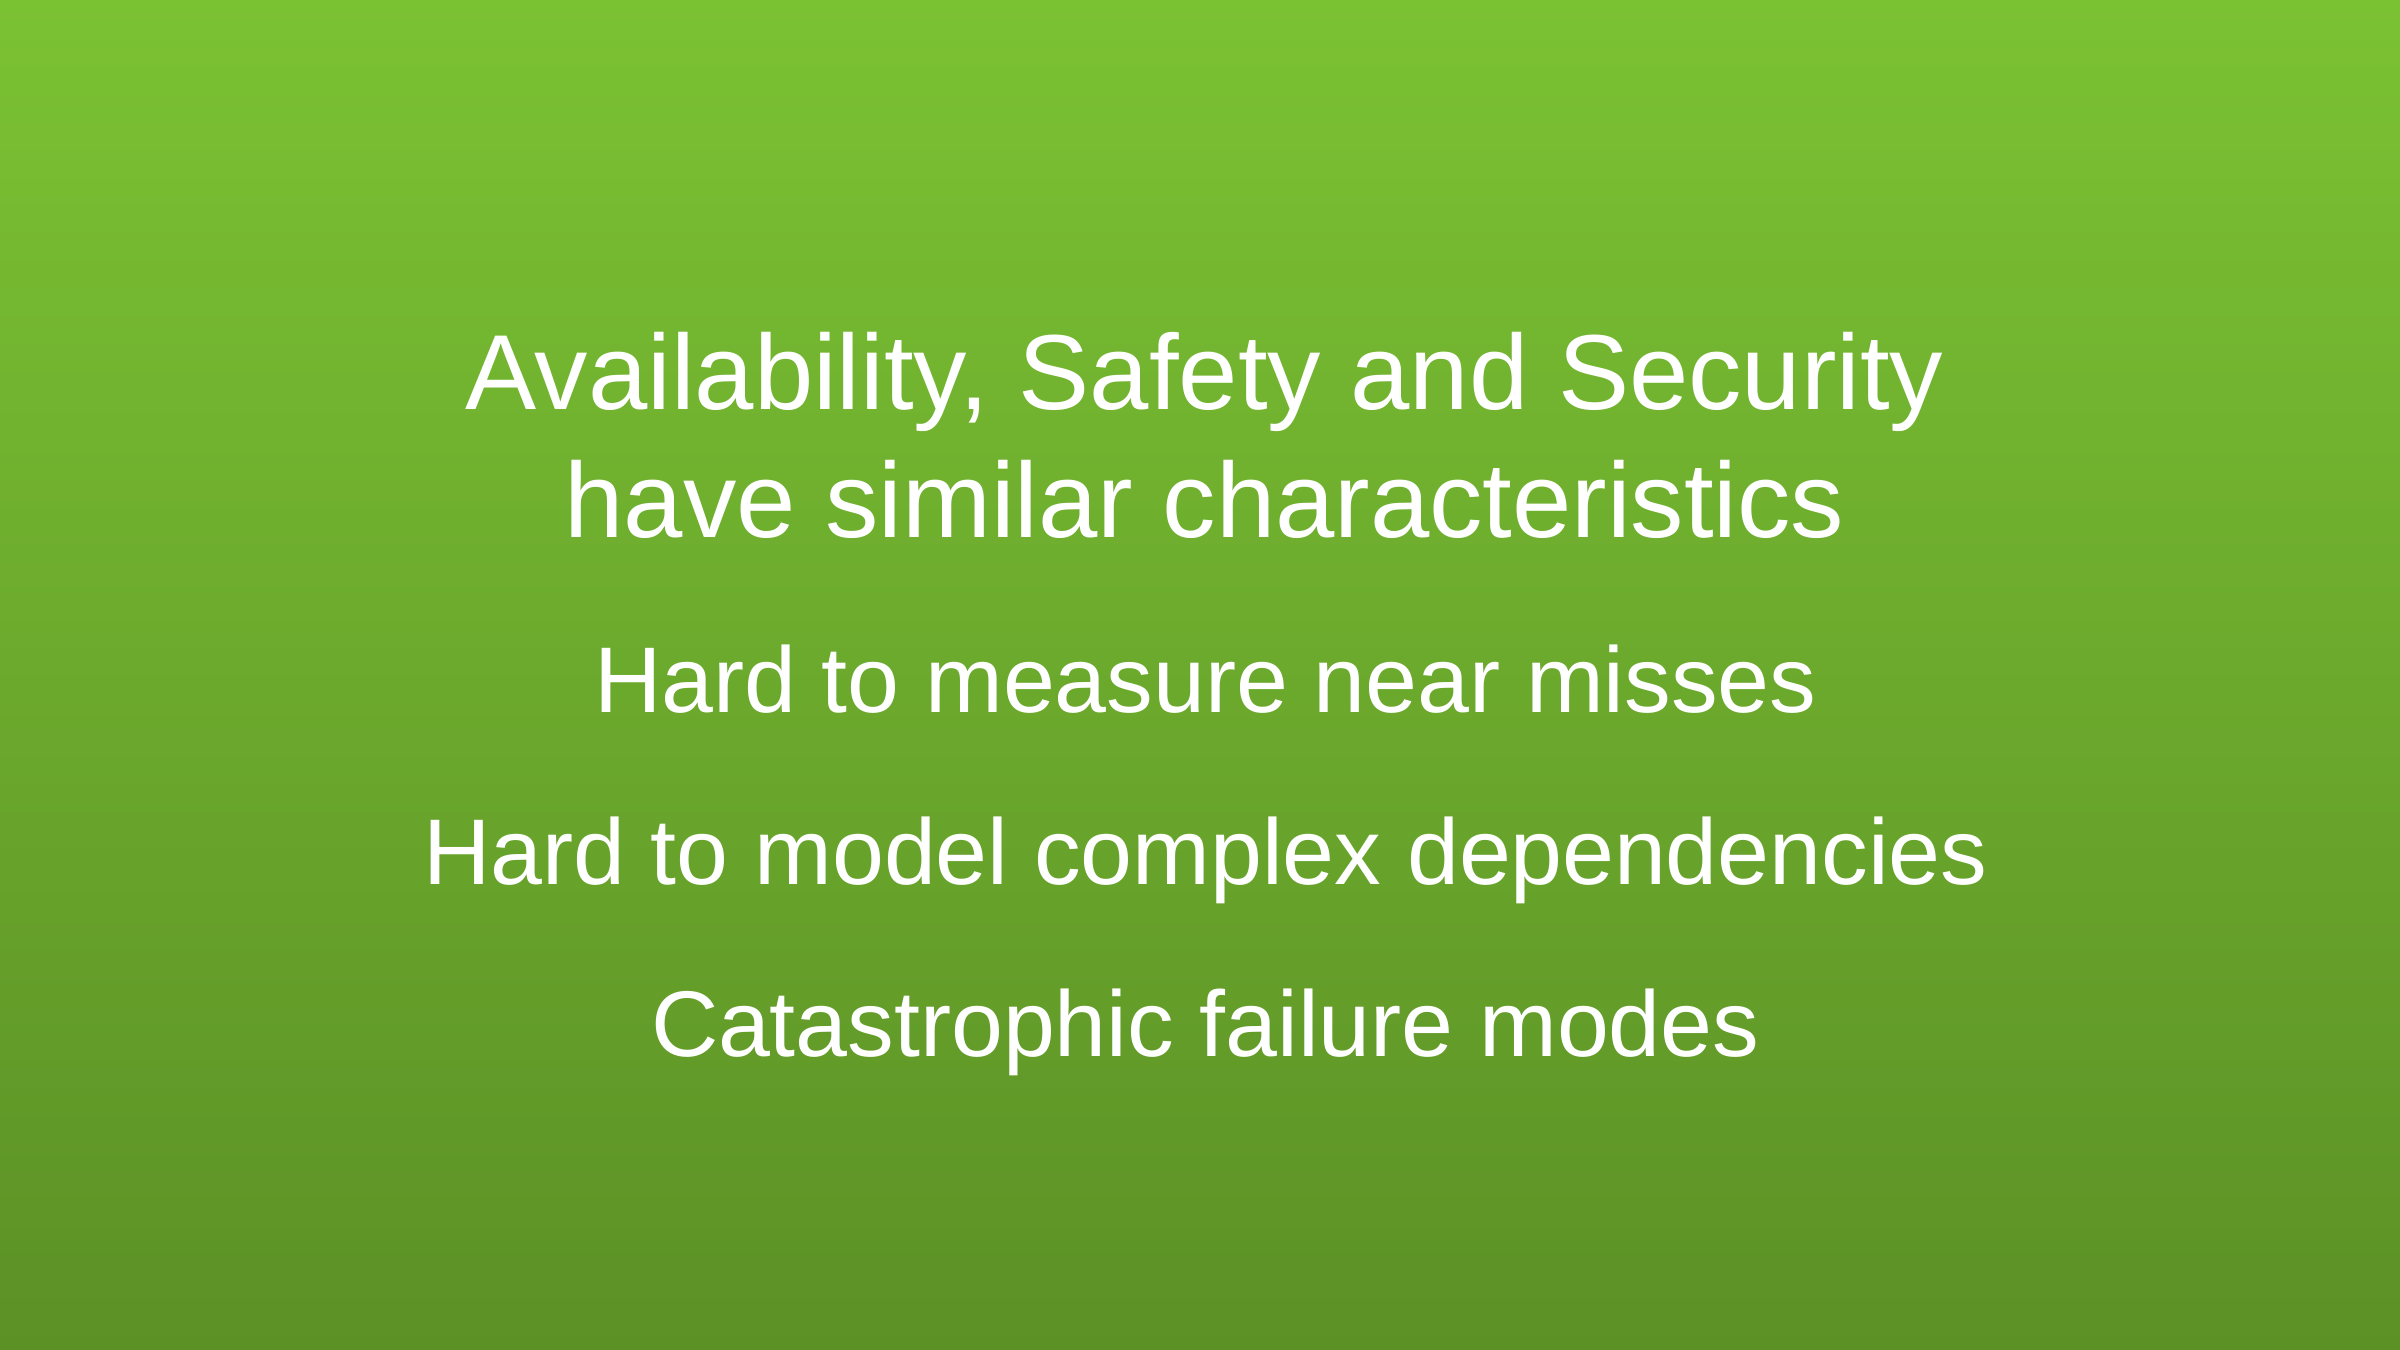

Availability, Safety and Security have similar characteristics
Hard to measure near misses
Hard to model complex dependencies
Catastrophic failure modes